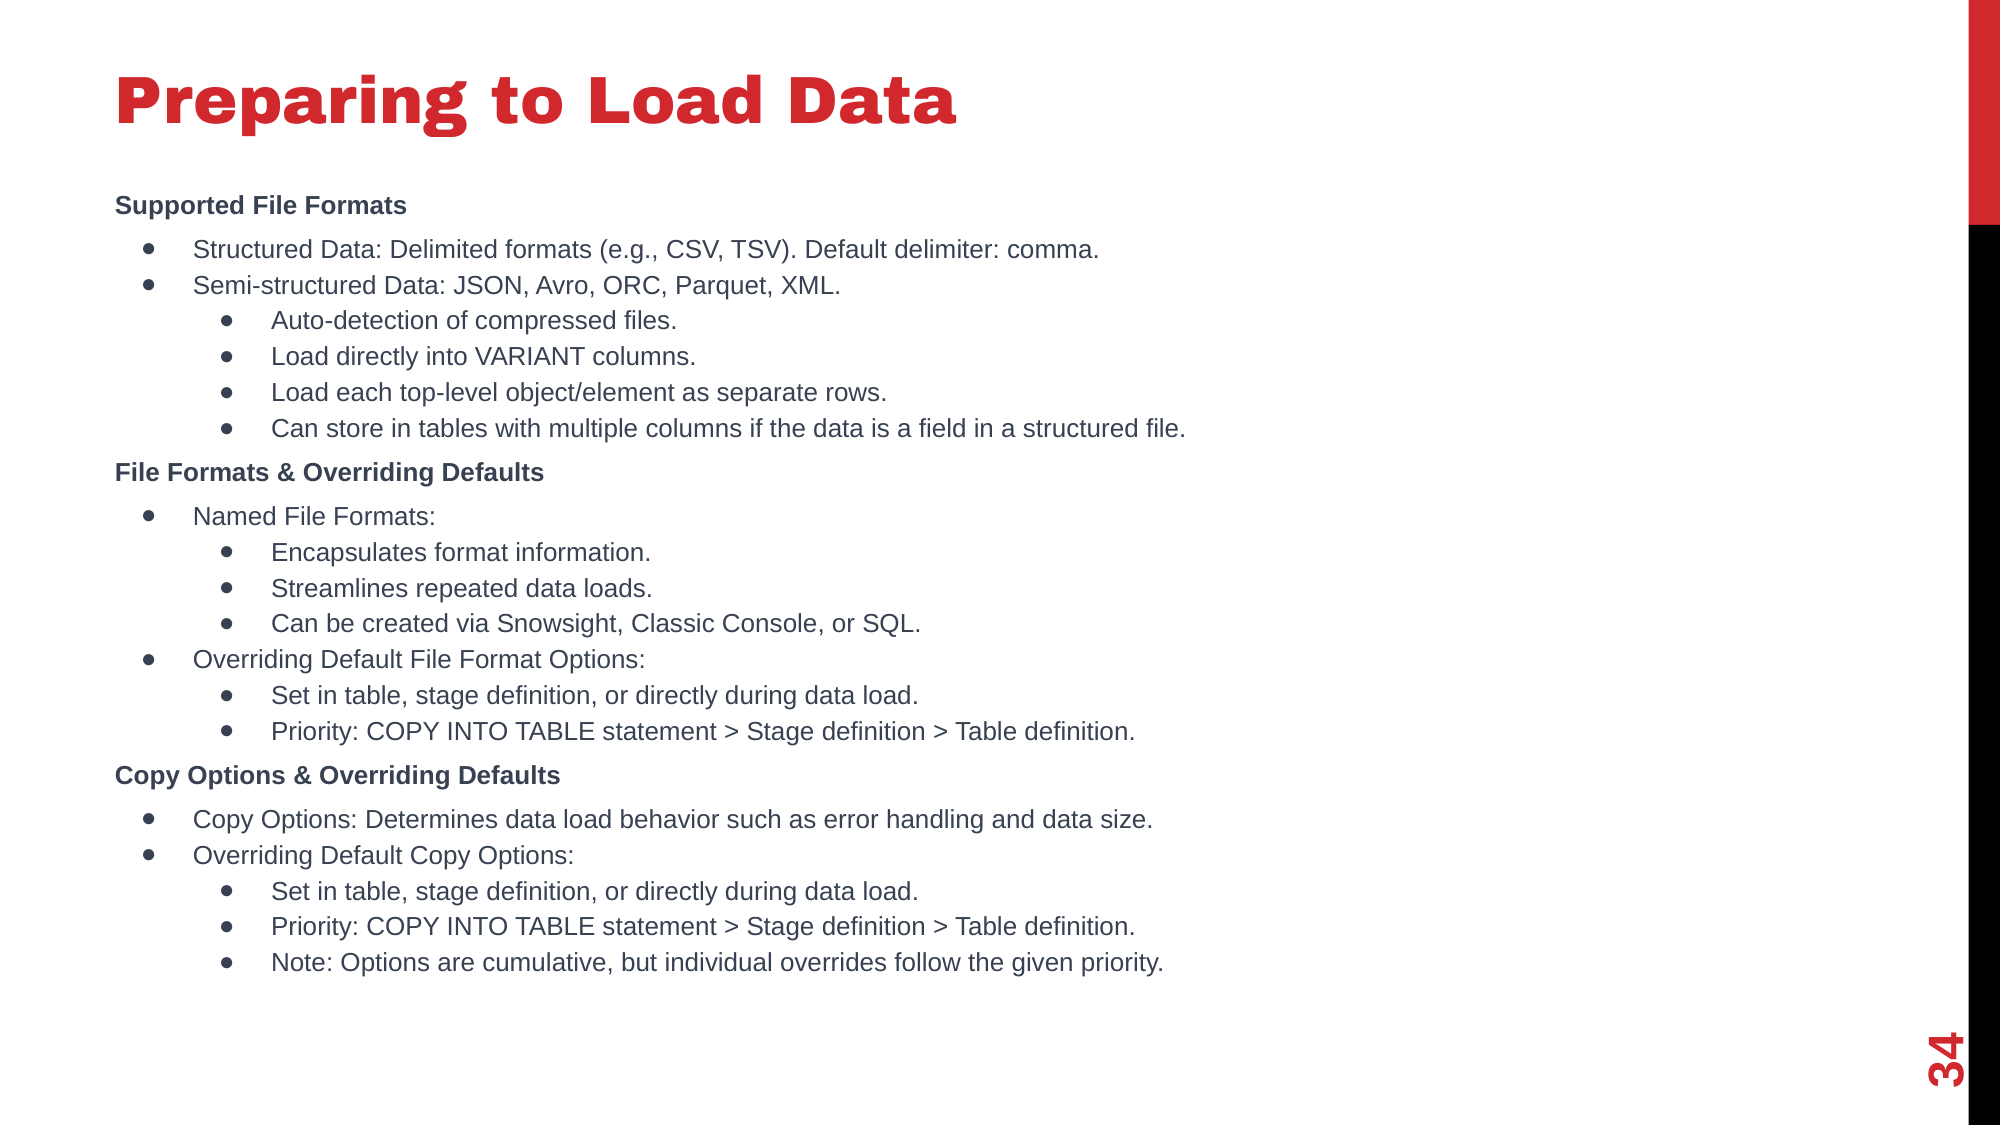

# Preparing to Load Data
Supported File Formats
Structured Data: Delimited formats (e.g., CSV, TSV). Default delimiter: comma.
Semi-structured Data: JSON, Avro, ORC, Parquet, XML.
Auto-detection of compressed files.
Load directly into VARIANT columns.
Load each top-level object/element as separate rows.
Can store in tables with multiple columns if the data is a field in a structured file.
File Formats & Overriding Defaults
Named File Formats:
Encapsulates format information.
Streamlines repeated data loads.
Can be created via Snowsight, Classic Console, or SQL.
Overriding Default File Format Options:
Set in table, stage definition, or directly during data load.
Priority: COPY INTO TABLE statement > Stage definition > Table definition.
Copy Options & Overriding Defaults
Copy Options: Determines data load behavior such as error handling and data size.
Overriding Default Copy Options:
Set in table, stage definition, or directly during data load.
Priority: COPY INTO TABLE statement > Stage definition > Table definition.
Note: Options are cumulative, but individual overrides follow the given priority.

34